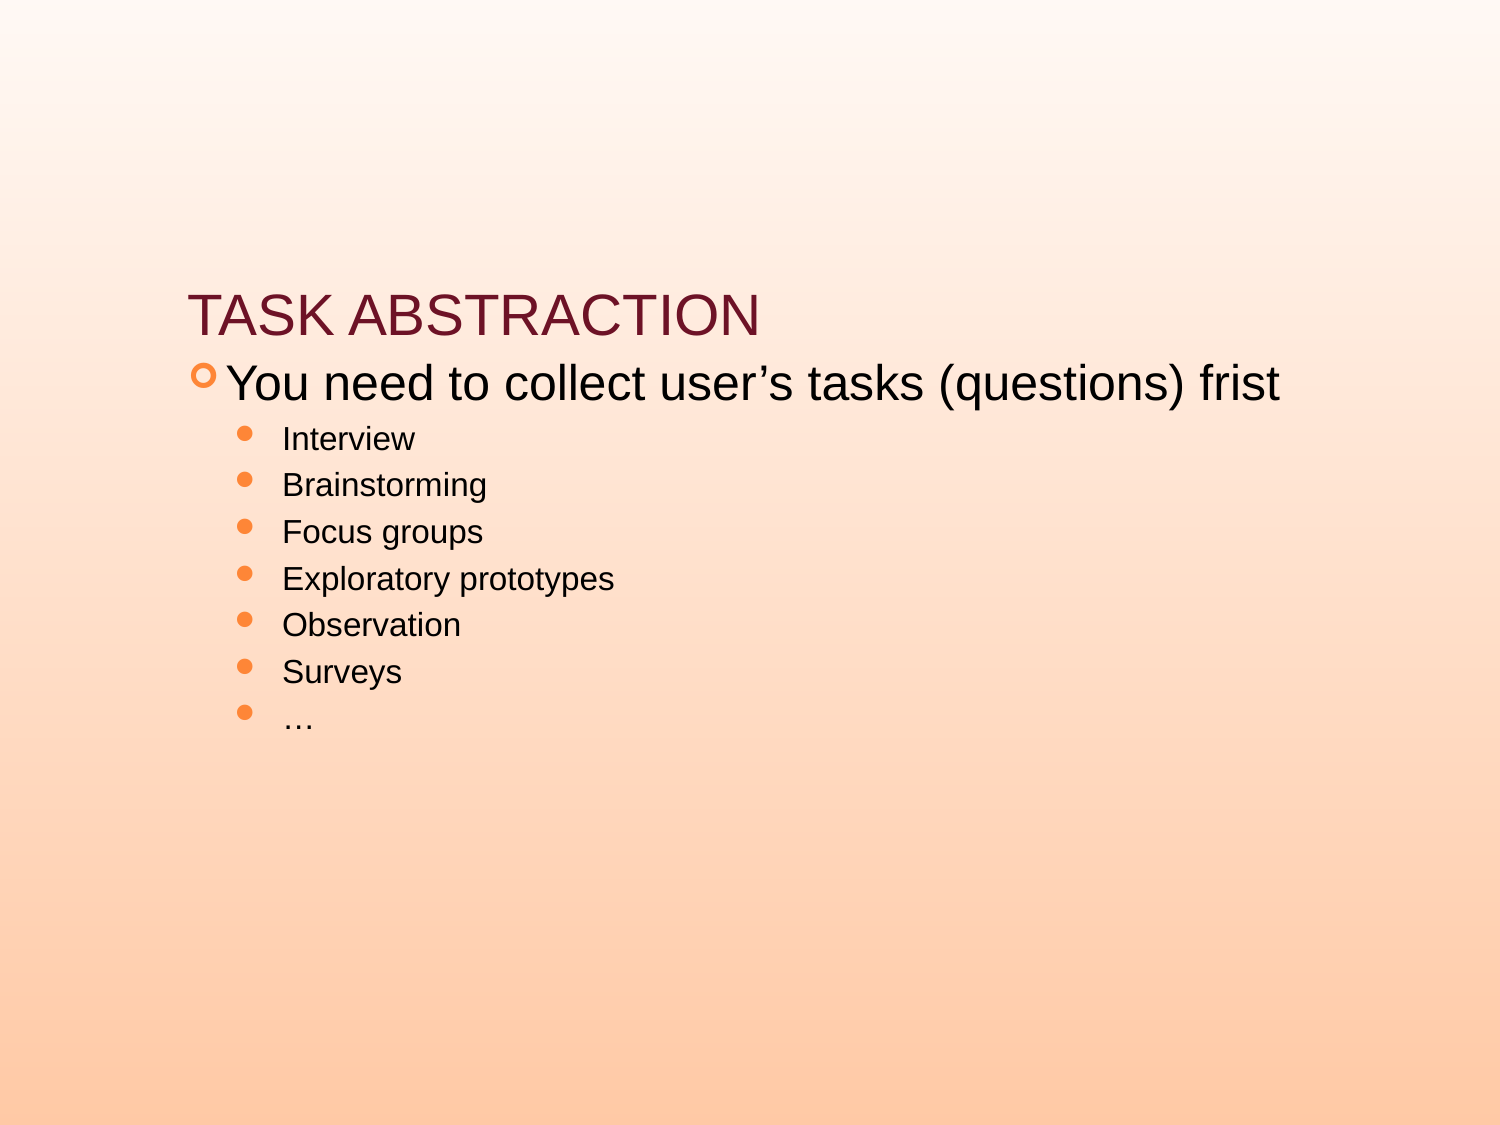

# Task abstraction
You need to collect user’s tasks (questions) frist
Interview
Brainstorming
Focus groups
Exploratory prototypes
Observation
Surveys
…
91